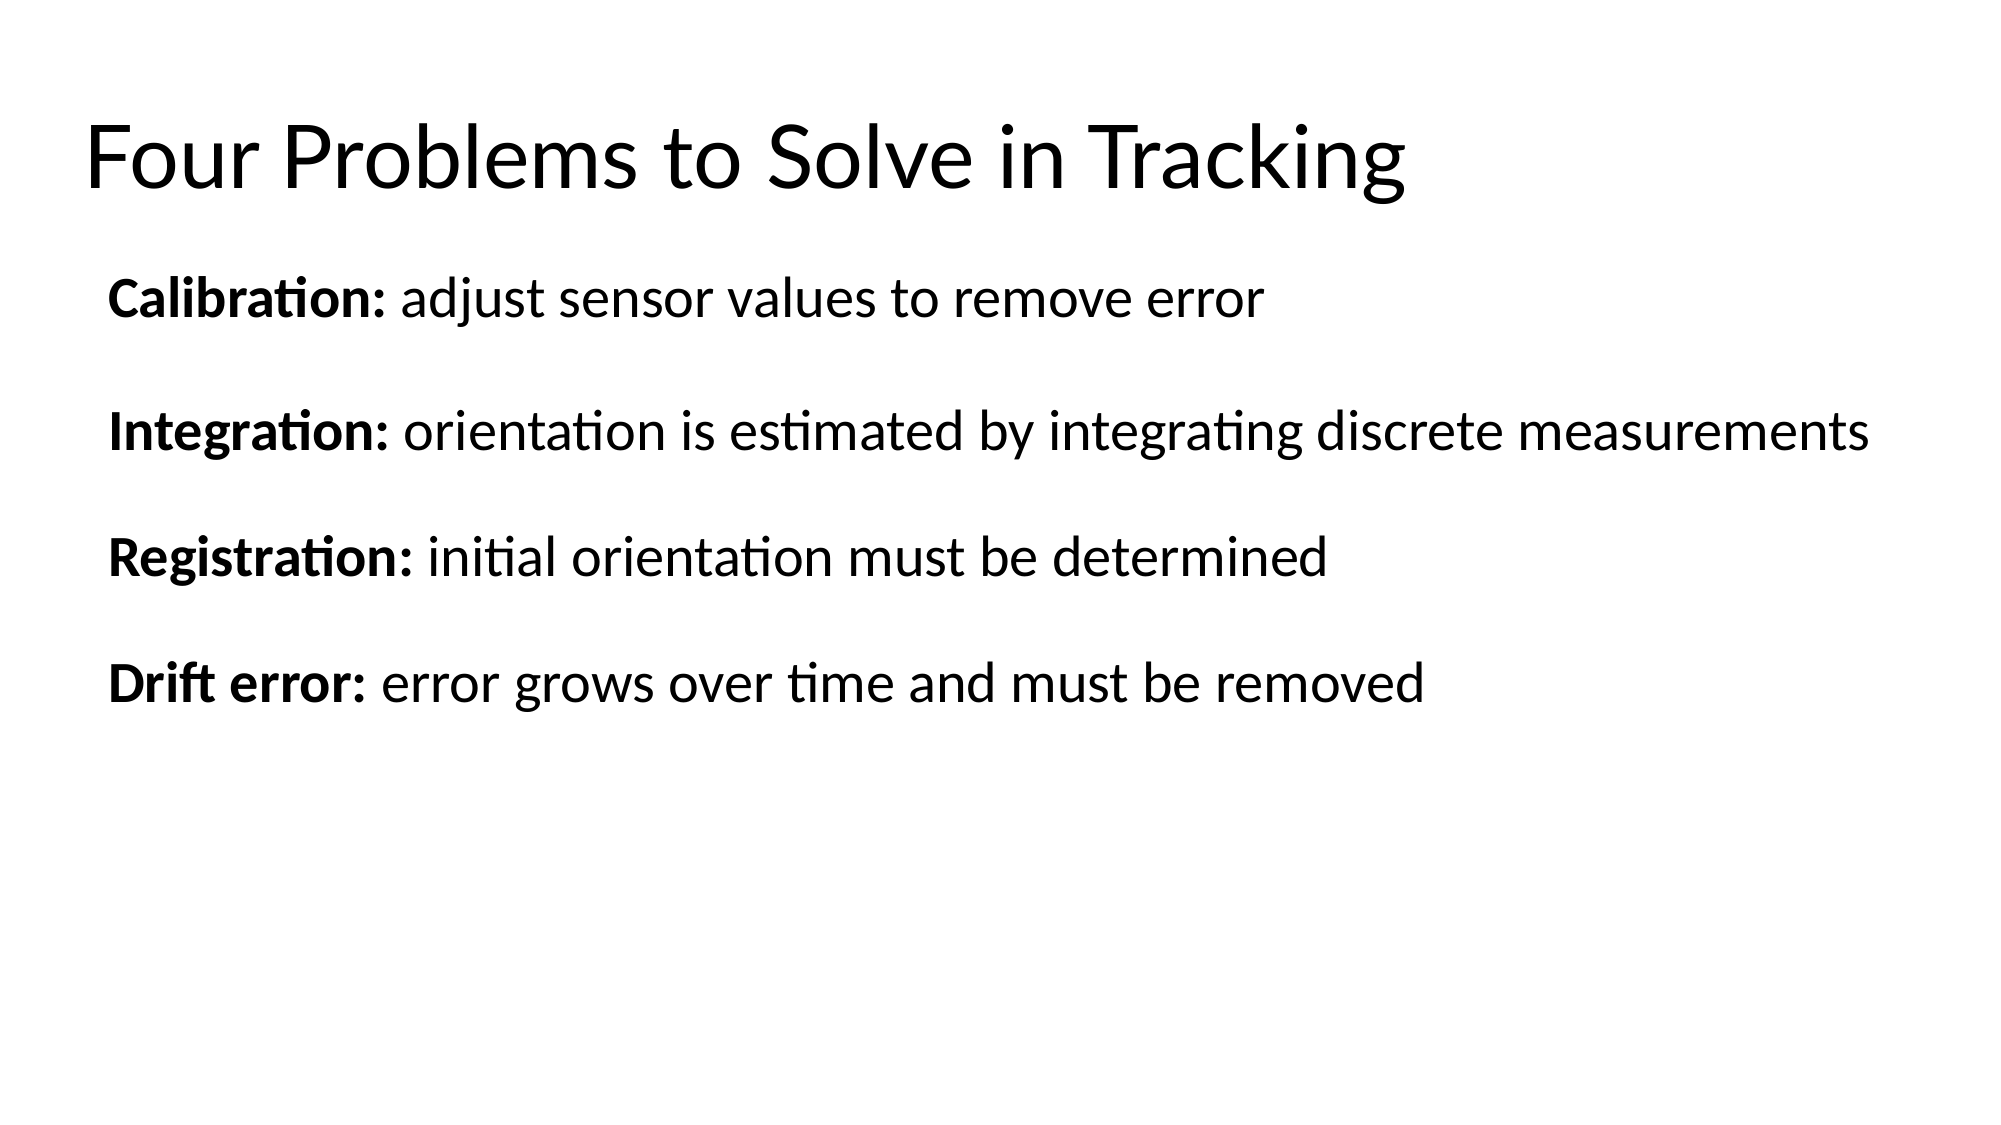

# Four Problems to Solve in Tracking
Calibration: adjust sensor values to remove error
Integration: orientation is estimated by integrating discrete measurements
Registration: initial orientation must be determined
Drift error: error grows over time and must be removed